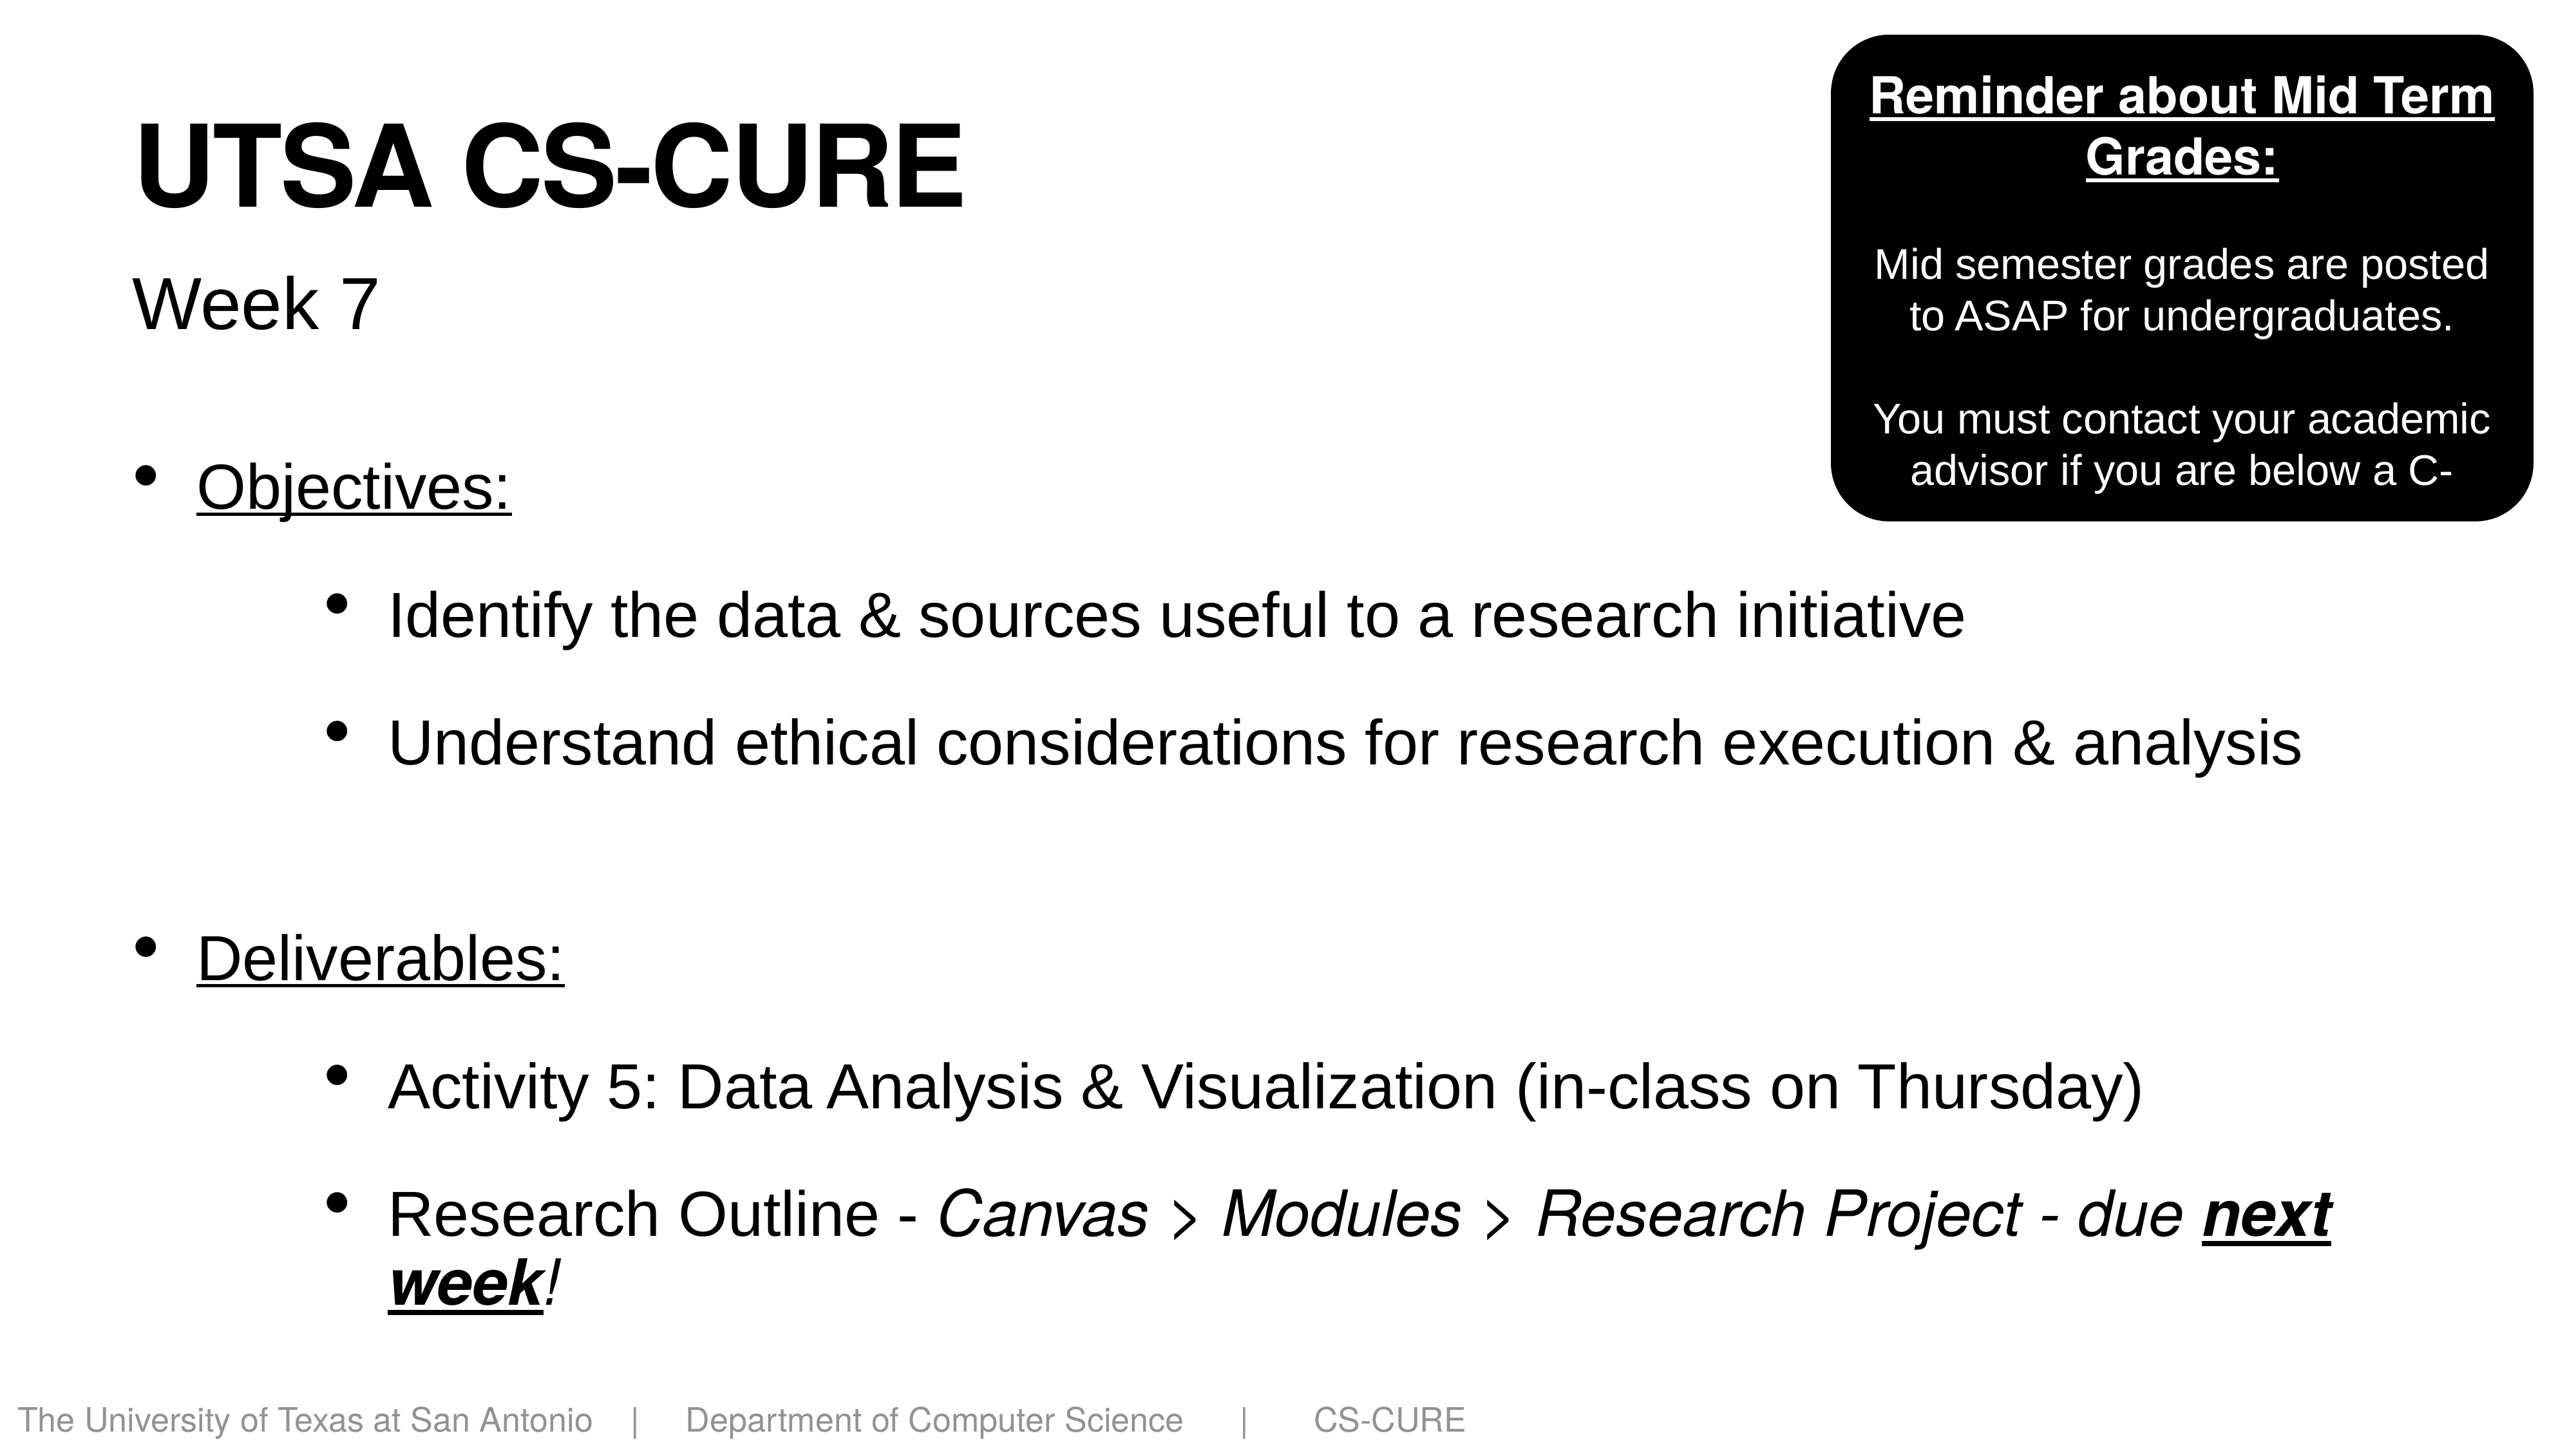

Reminder about Mid Term Grades:

Mid semester grades are posted to ASAP for undergraduates.

You must contact your academic advisor if you are below a C-
# UTSA CS-CURE
Week 7
Objectives:
Identify the data & sources useful to a research initiative
Understand ethical considerations for research execution & analysis

Deliverables:
Activity 5: Data Analysis & Visualization (in-class on Thursday)
Research Outline - Canvas > Modules > Research Project - due next week!
3